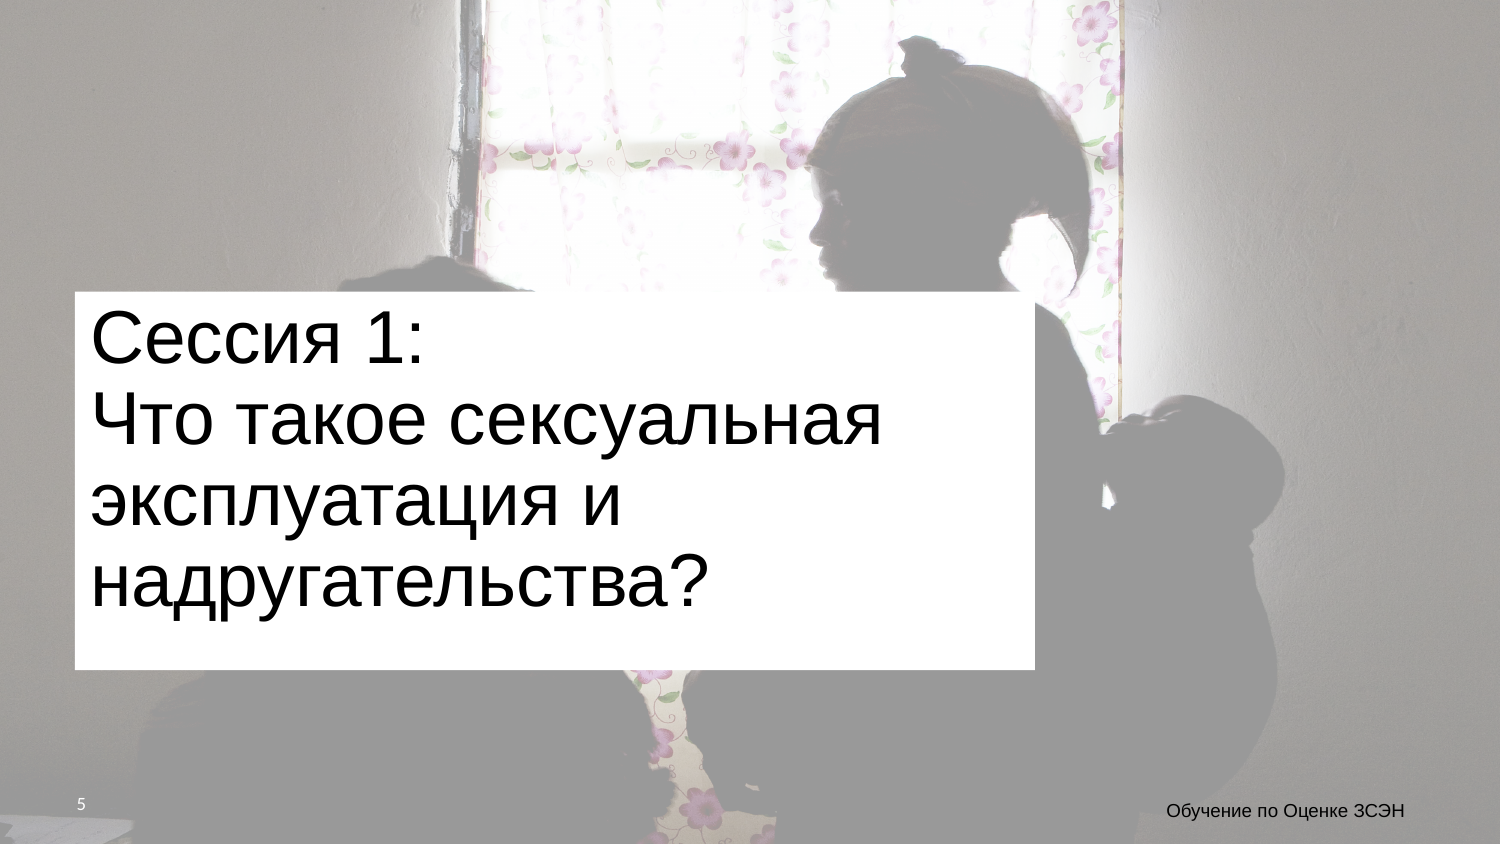

Cессия 1:
Что такое сексуальная эксплуатация и надругательства?

5
Обучение по Оценке ЗСЭН